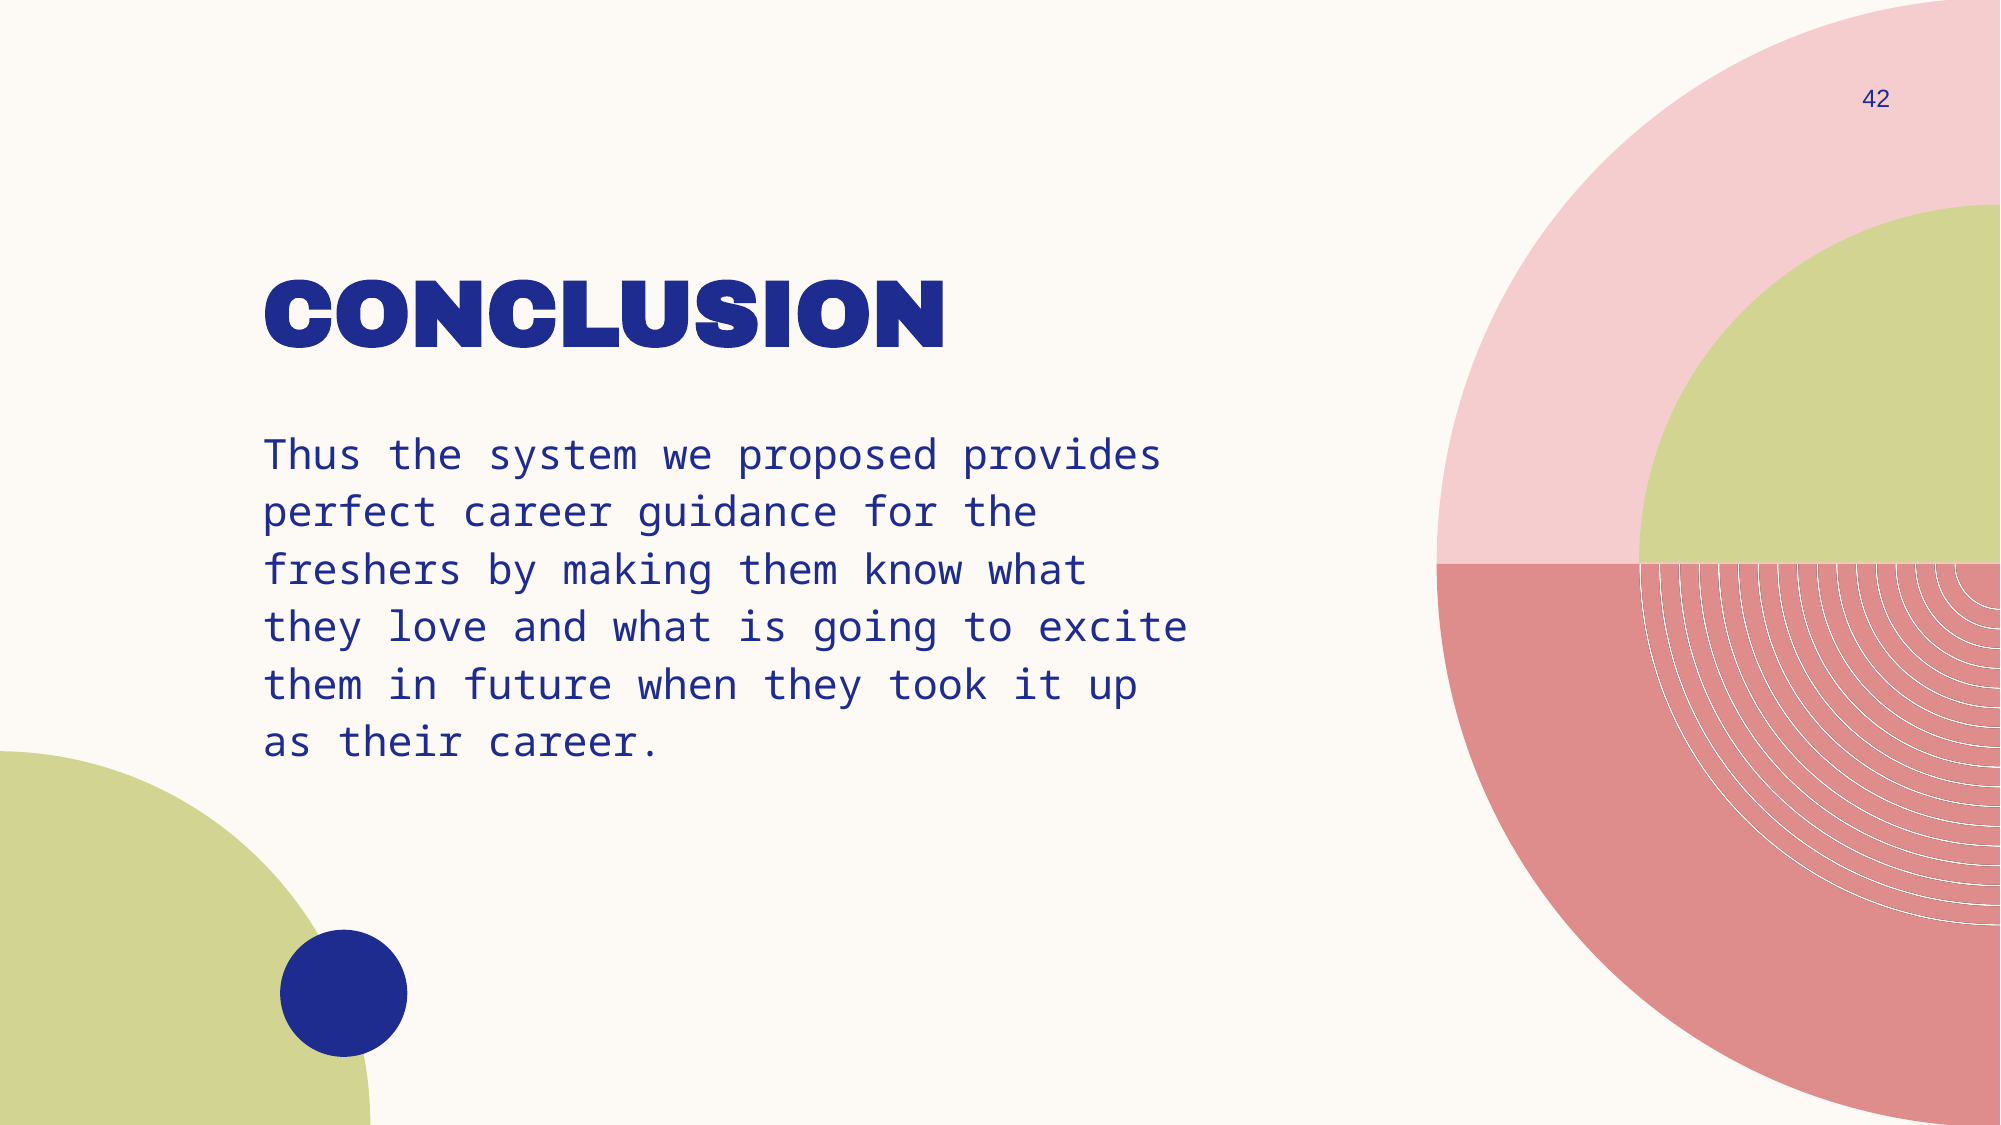

42
# CONCLUSION
Thus the system we proposed provides perfect career guidance for the freshers by making them know what they love and what is going to excite them in future when they took it up as their career.